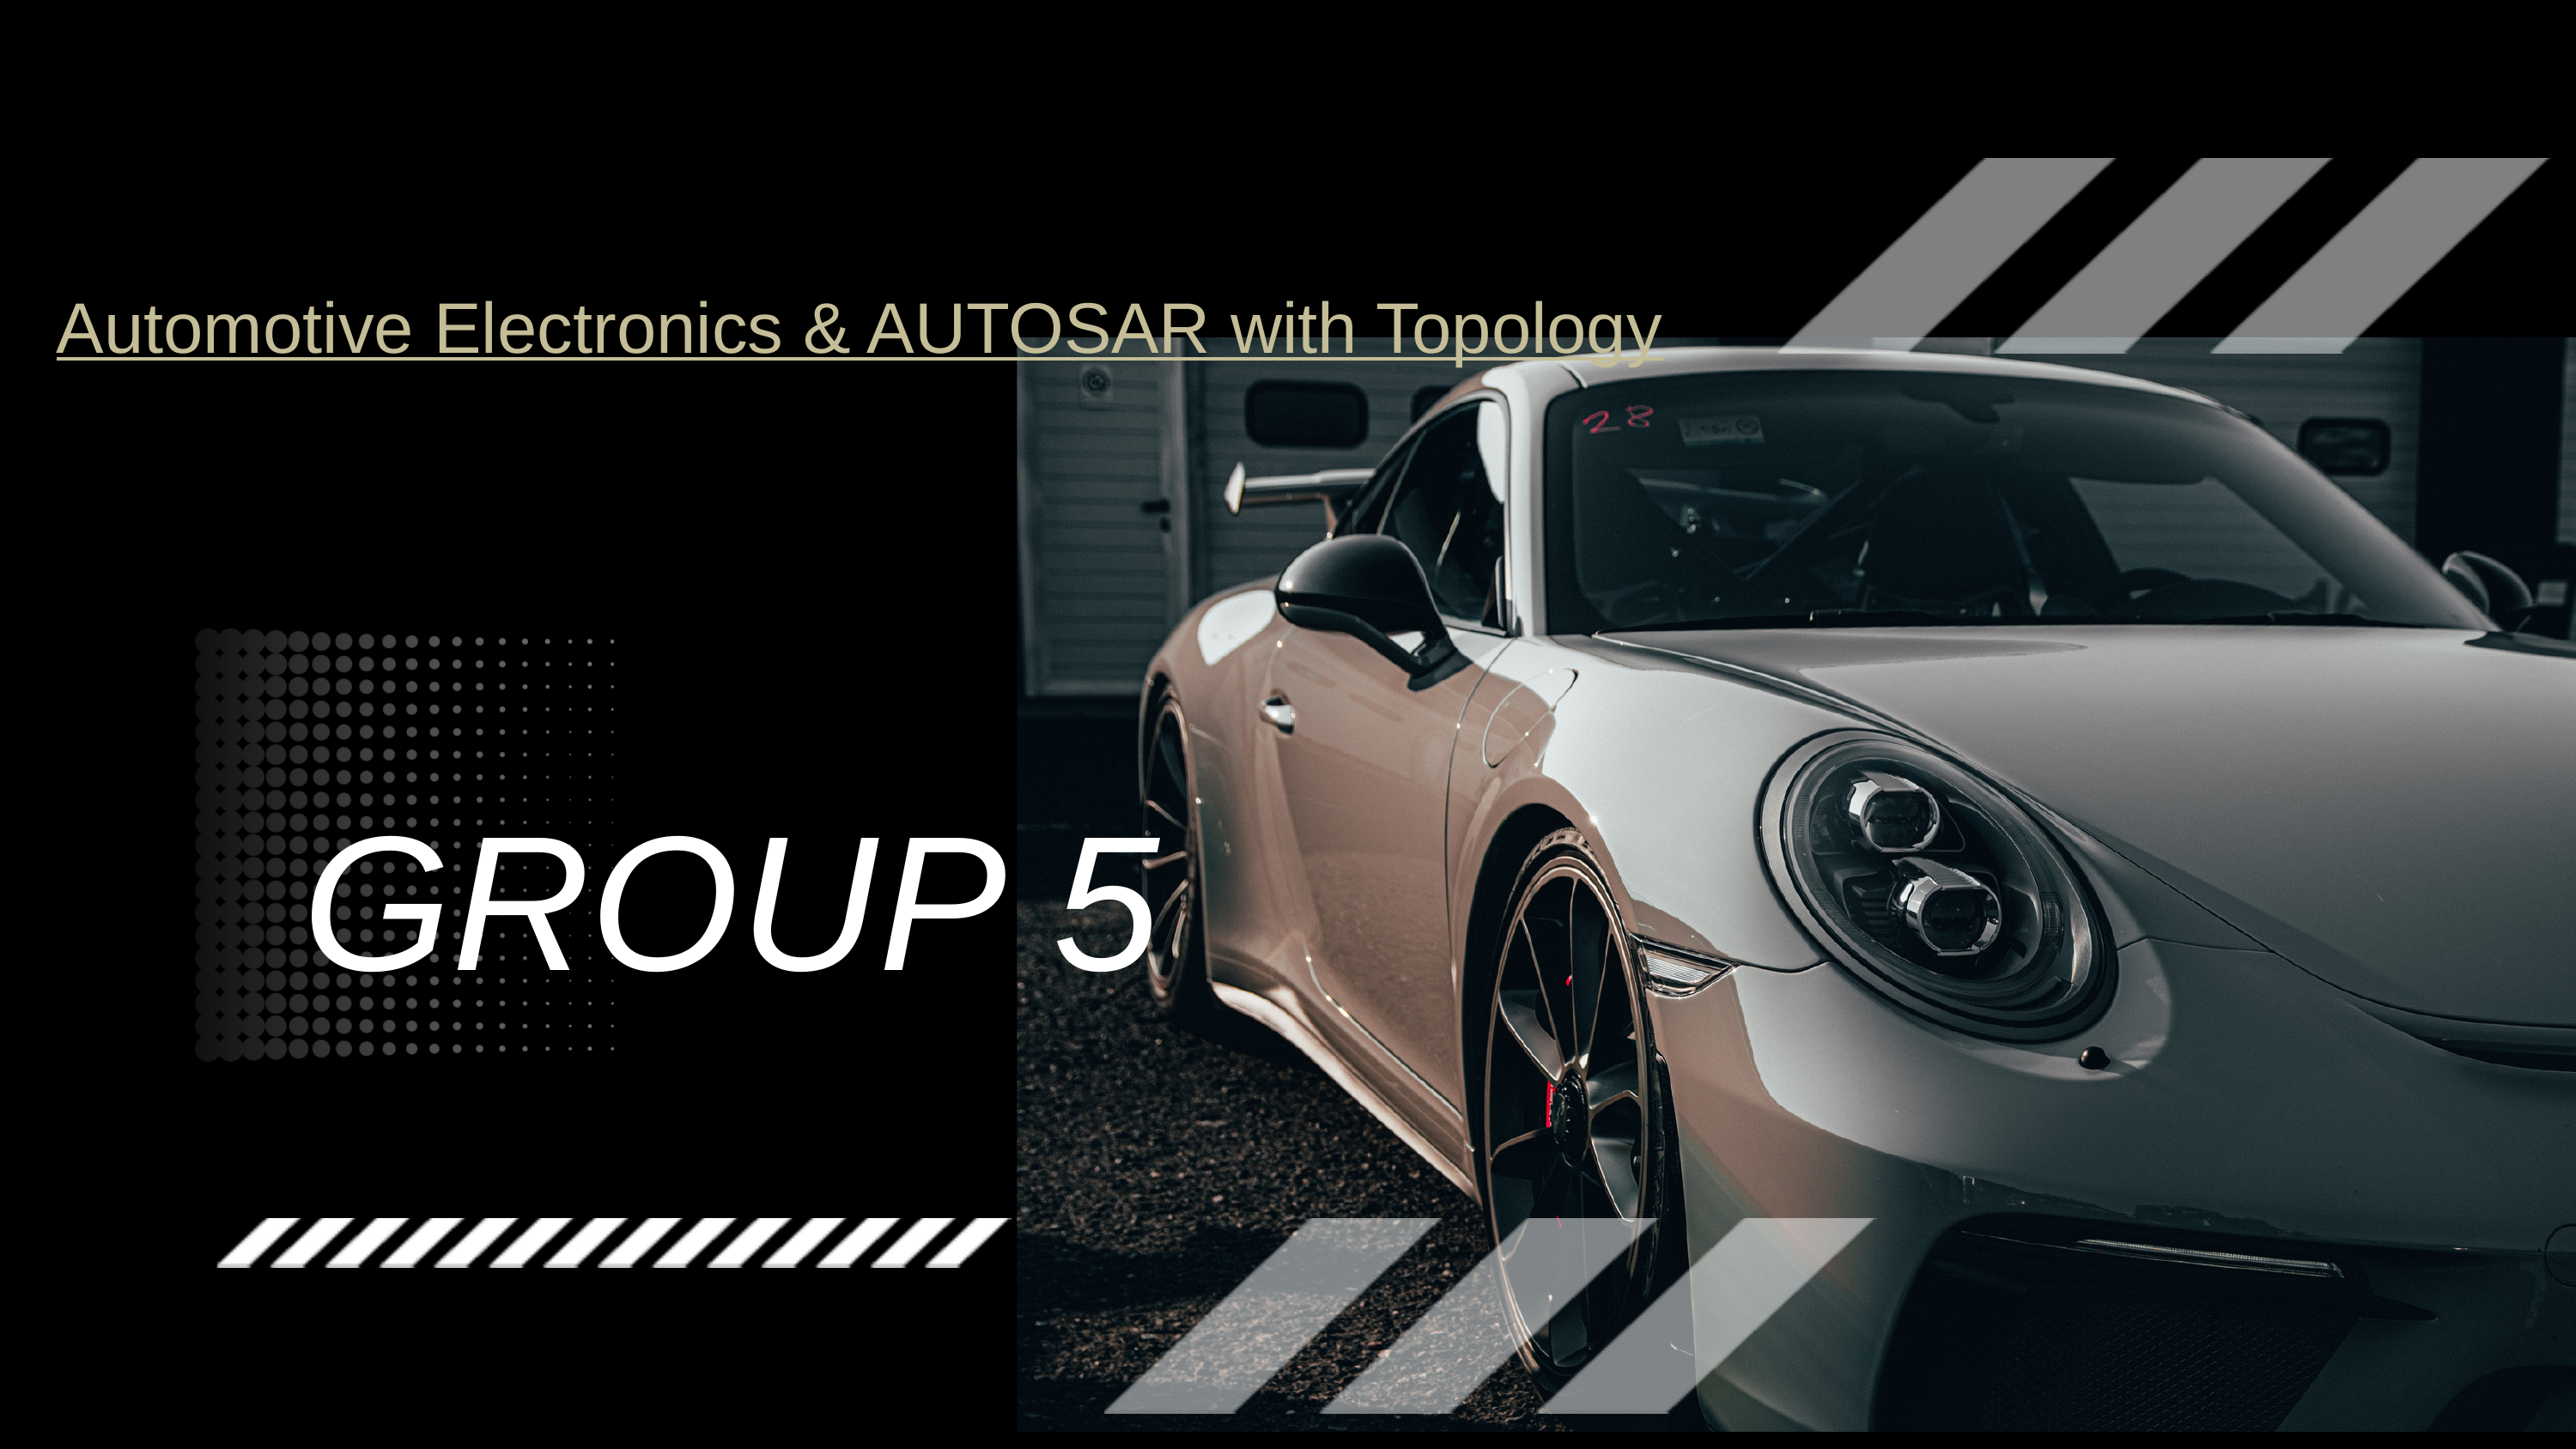

Automotive Electronics & AUTOSAR with Topology

GROUP 5